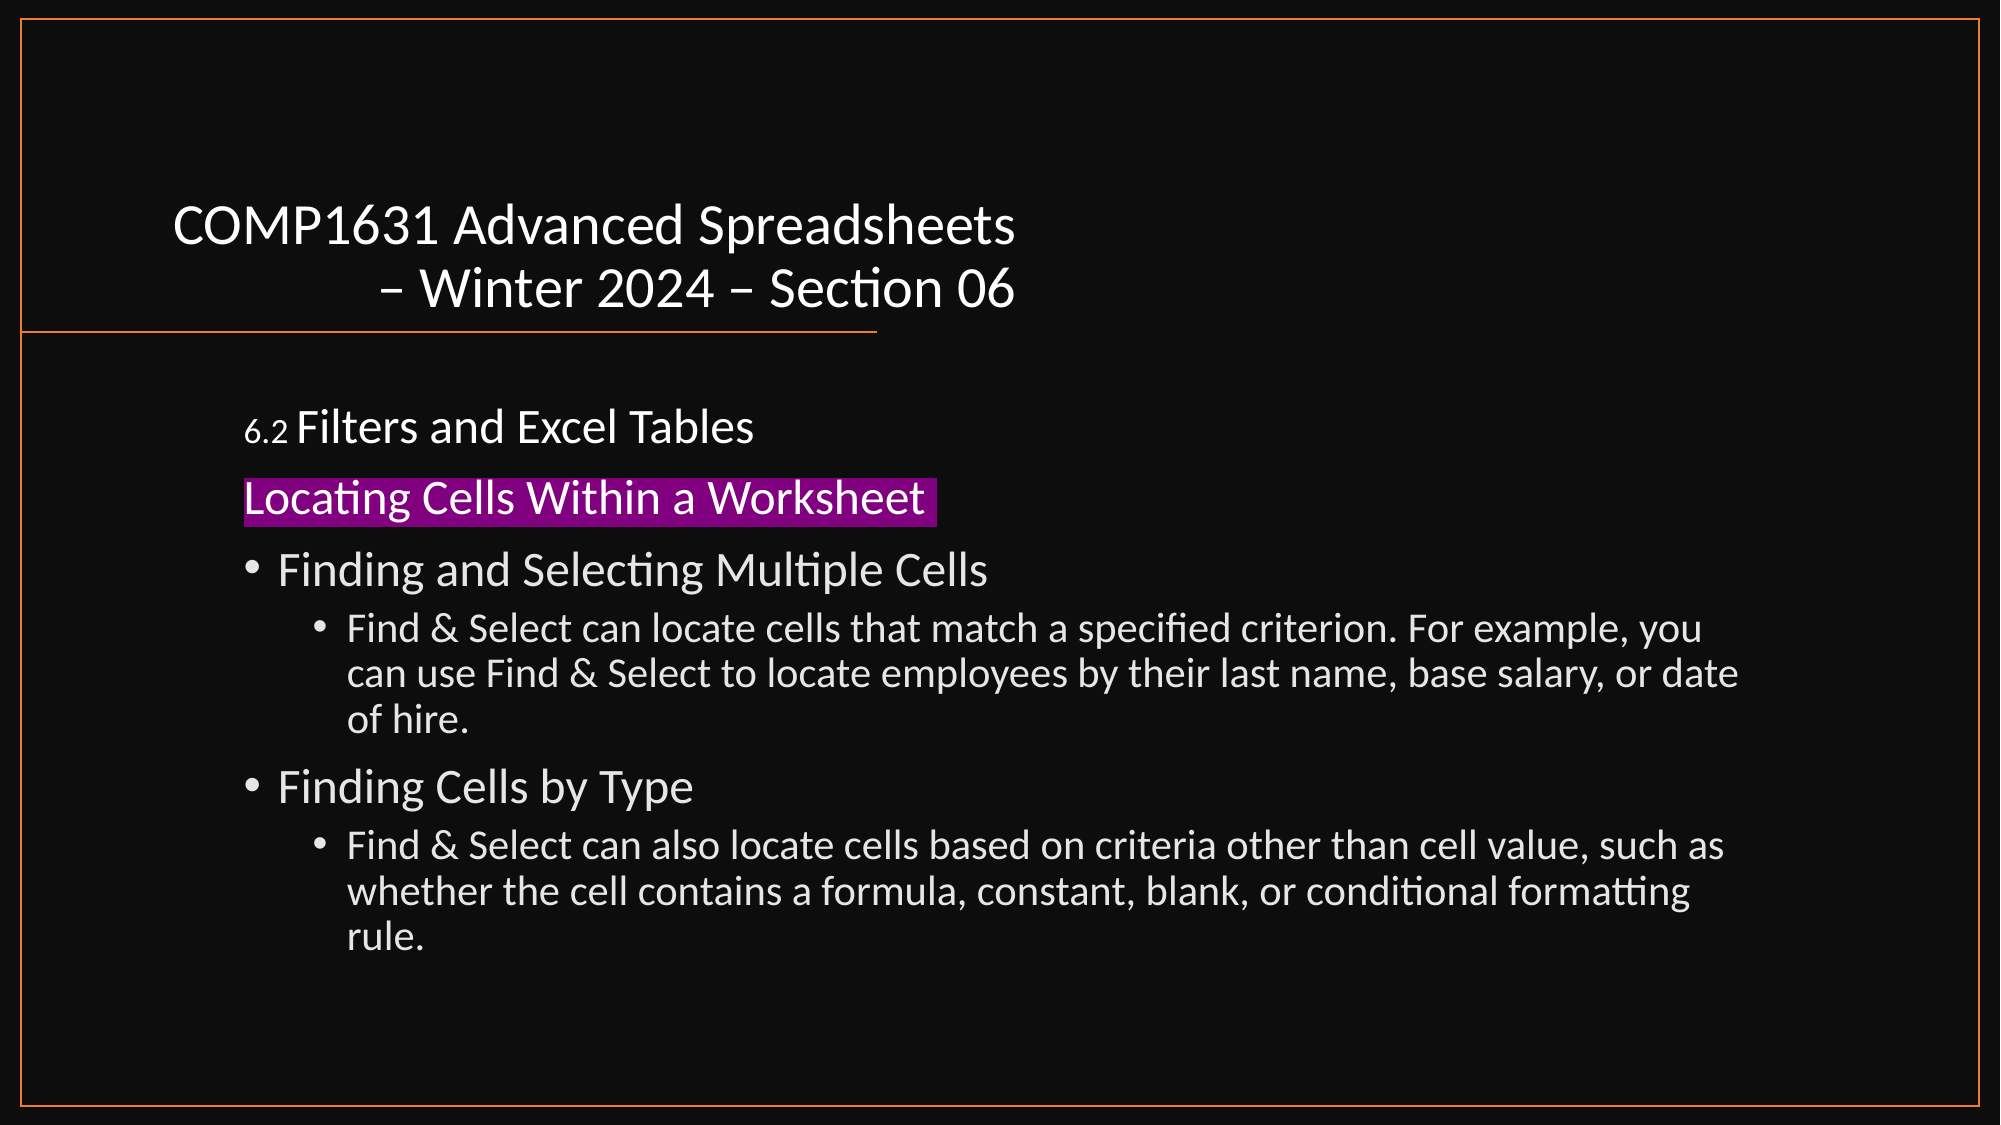

# COMP1631 Advanced Spreadsheets – Winter 2024 – Section 06
6.2 Filters and Excel Tables
Locating Cells Within a Worksheet
Finding and Selecting Multiple Cells
Find & Select can locate cells that match a specified criterion. For example, you can use Find & Select to locate employees by their last name, base salary, or date of hire.
Finding Cells by Type
Find & Select can also locate cells based on criteria other than cell value, such as whether the cell contains a formula, constant, blank, or conditional formatting rule.